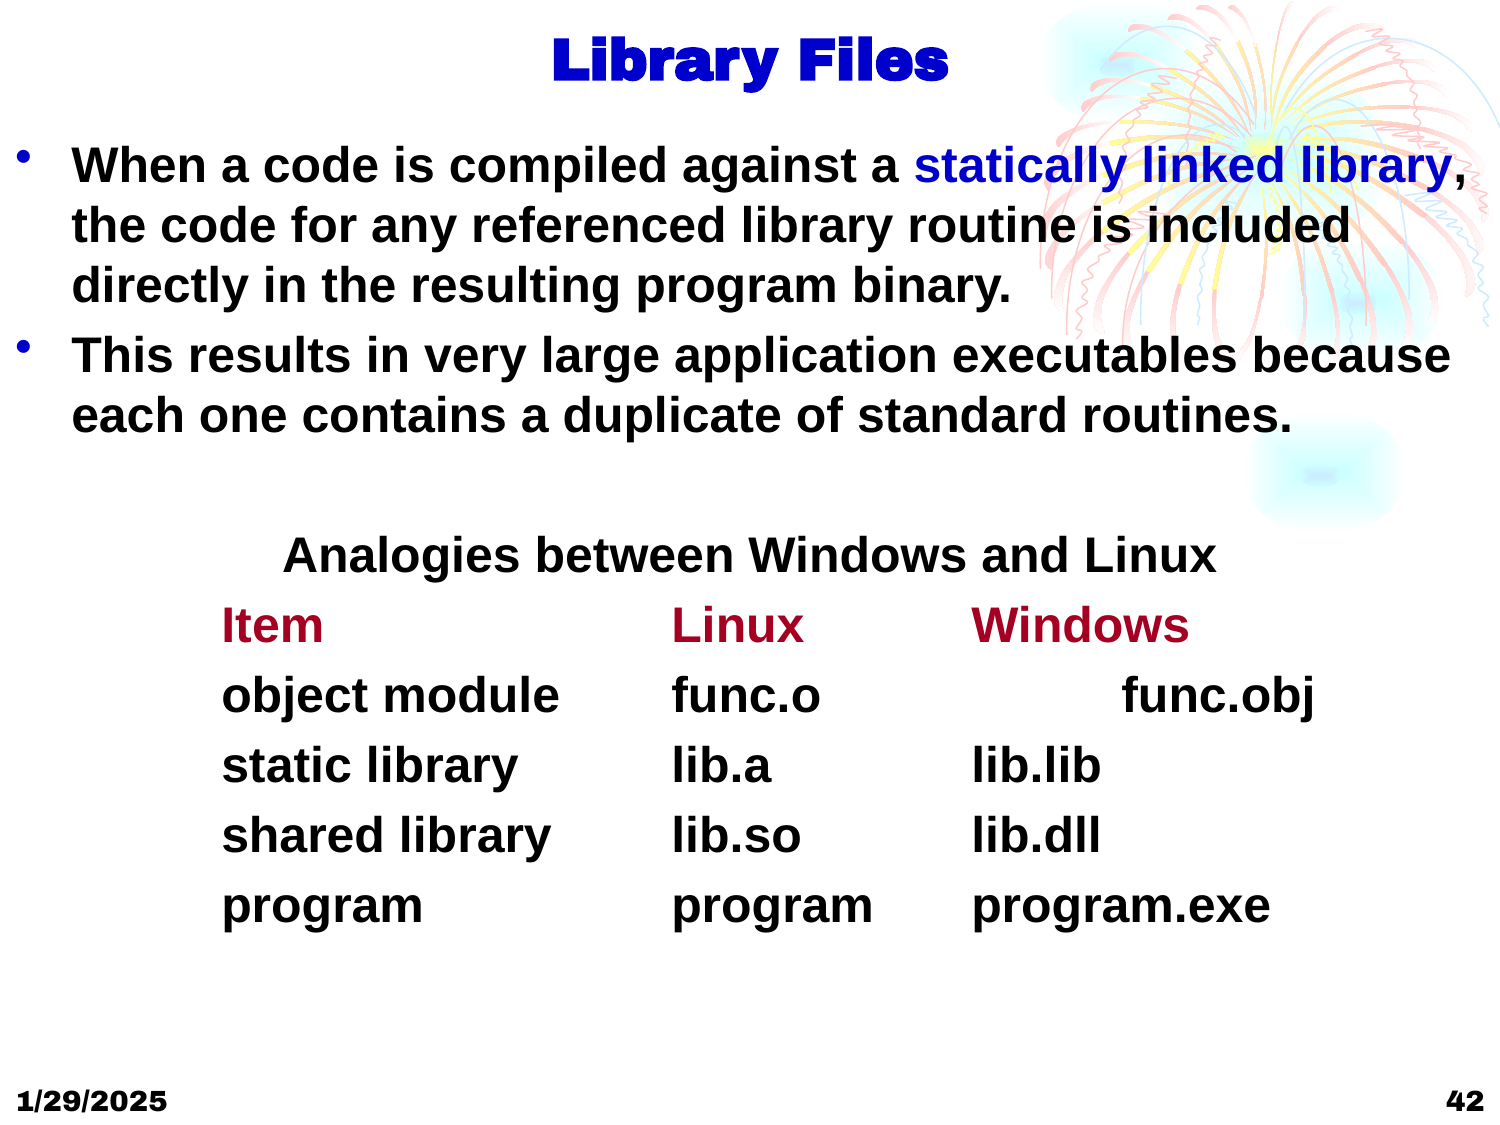

# Library Files
When a code is compiled against a statically linked library, the code for any referenced library routine is included directly in the resulting program binary.
This results in very large application executables because each one contains a duplicate of standard routines.

Analogies between Windows and Linux
		Item			Linux		Windows
		object module	func.o		func.obj
		static library		lib.a		lib.lib
		shared library	lib.so		lib.dll
		program		program	program.exe
1/29/2025
42